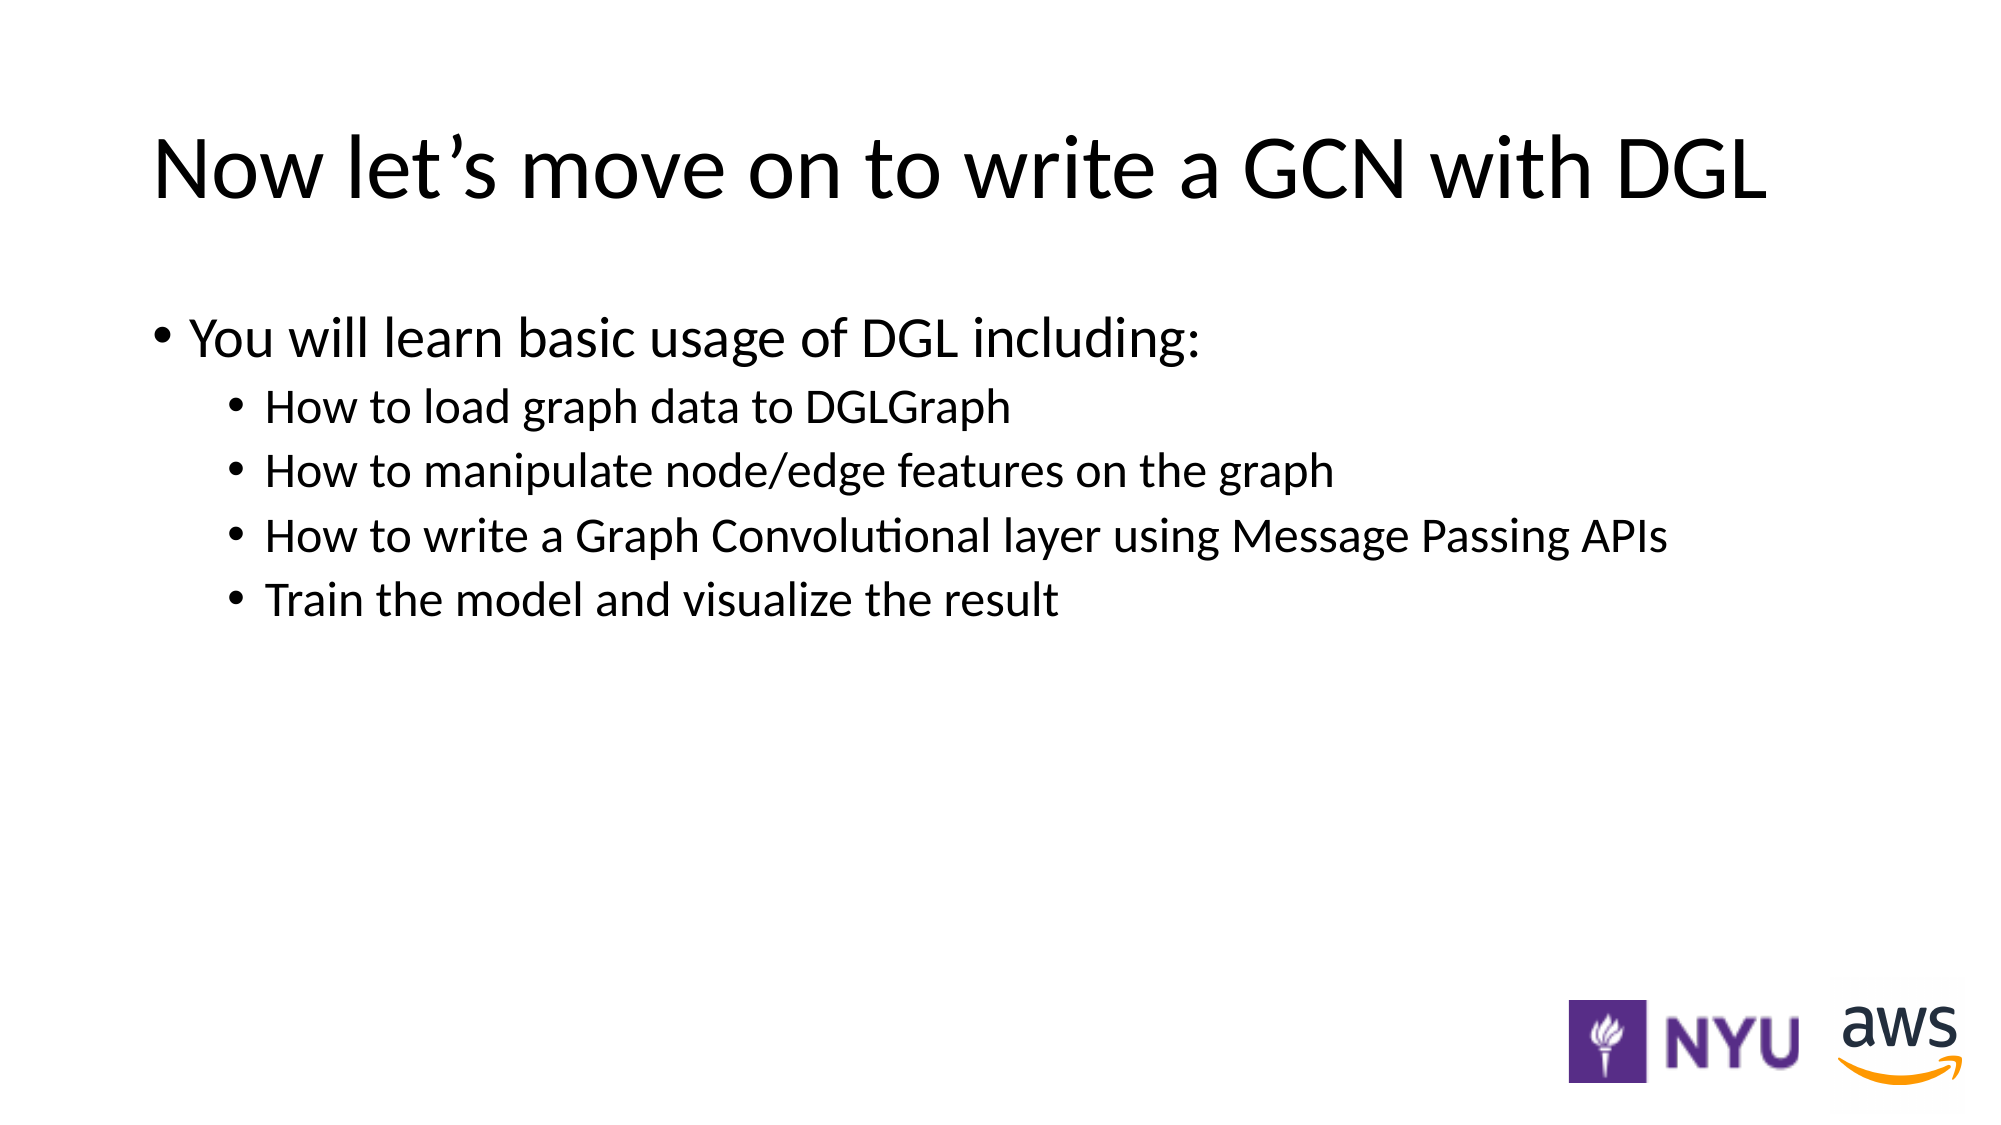

# Now let’s move on to write a GCN with DGL
You will learn basic usage of DGL including:
How to load graph data to DGLGraph
How to manipulate node/edge features on the graph
How to write a Graph Convolutional layer using Message Passing APIs
Train the model and visualize the result